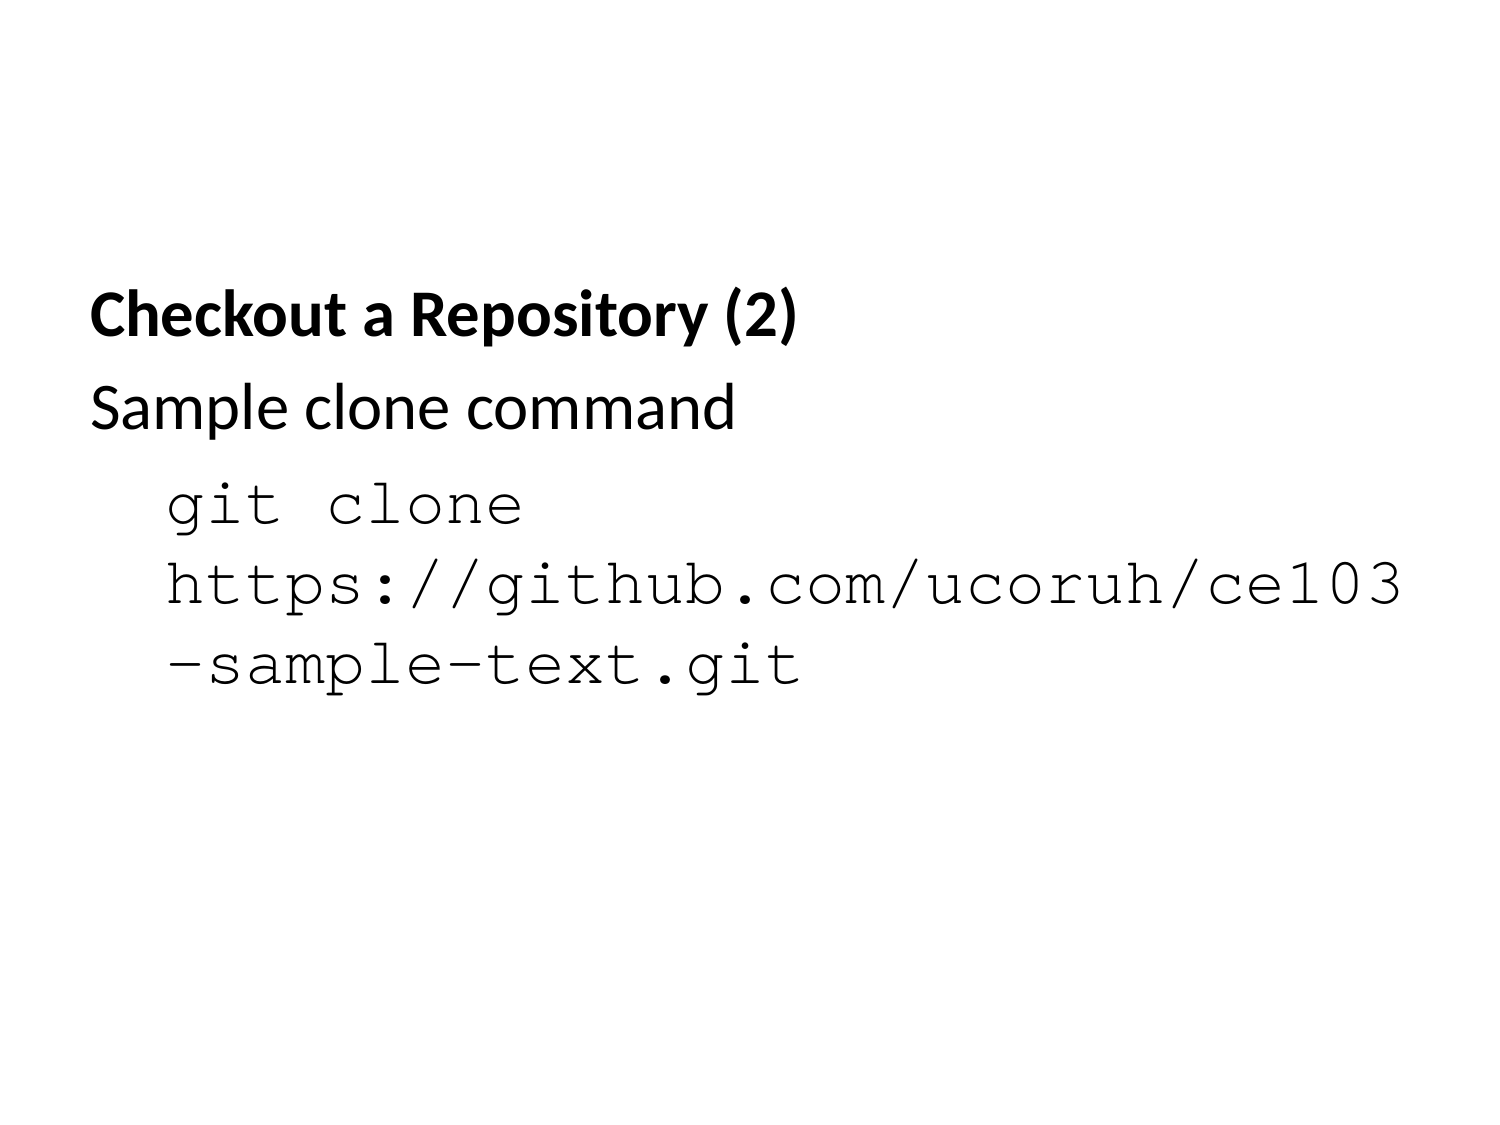

Checkout a Repository (2)
Sample clone command
git clone https://github.com/ucoruh/ce103-sample-text.git